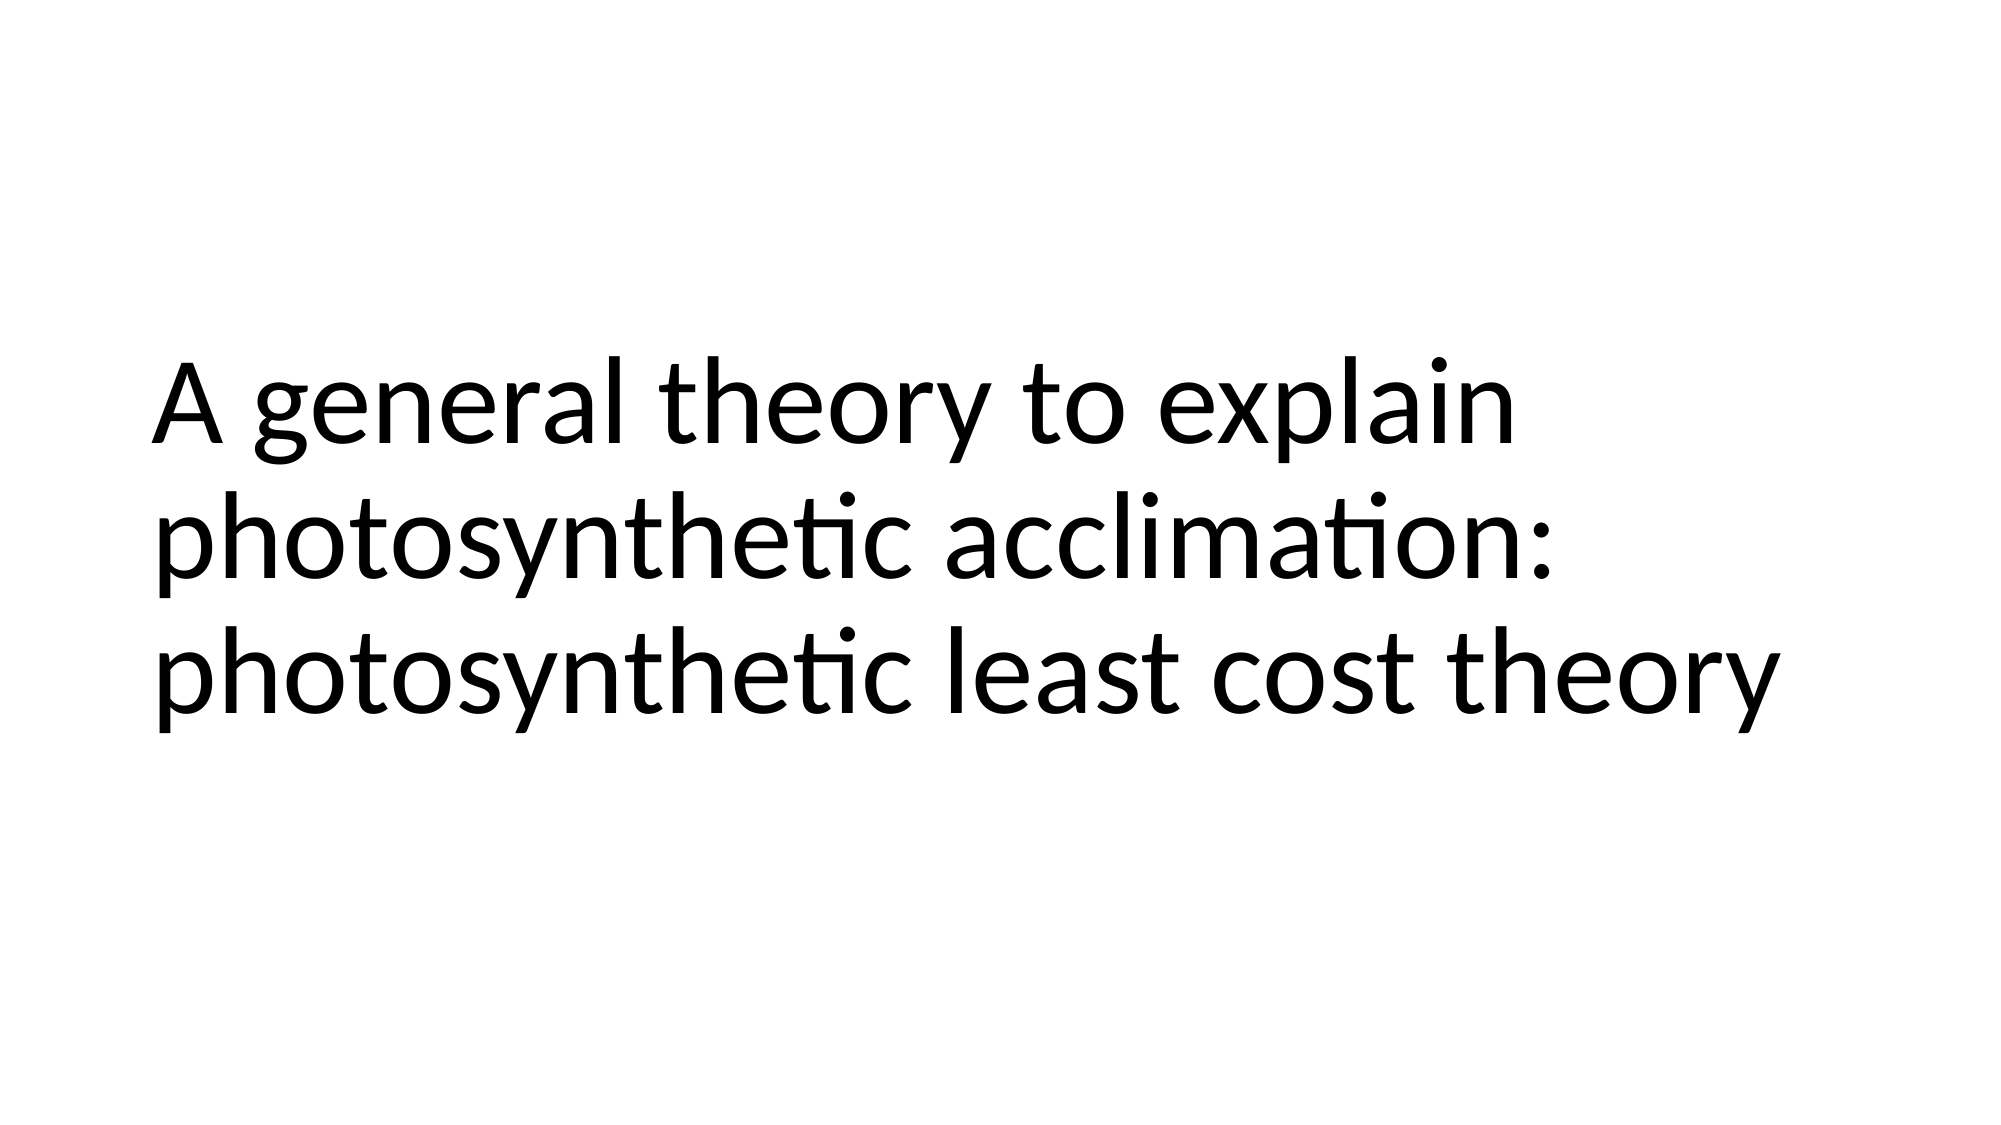

# A general theory to explain photosynthetic acclimation: photosynthetic least cost theory